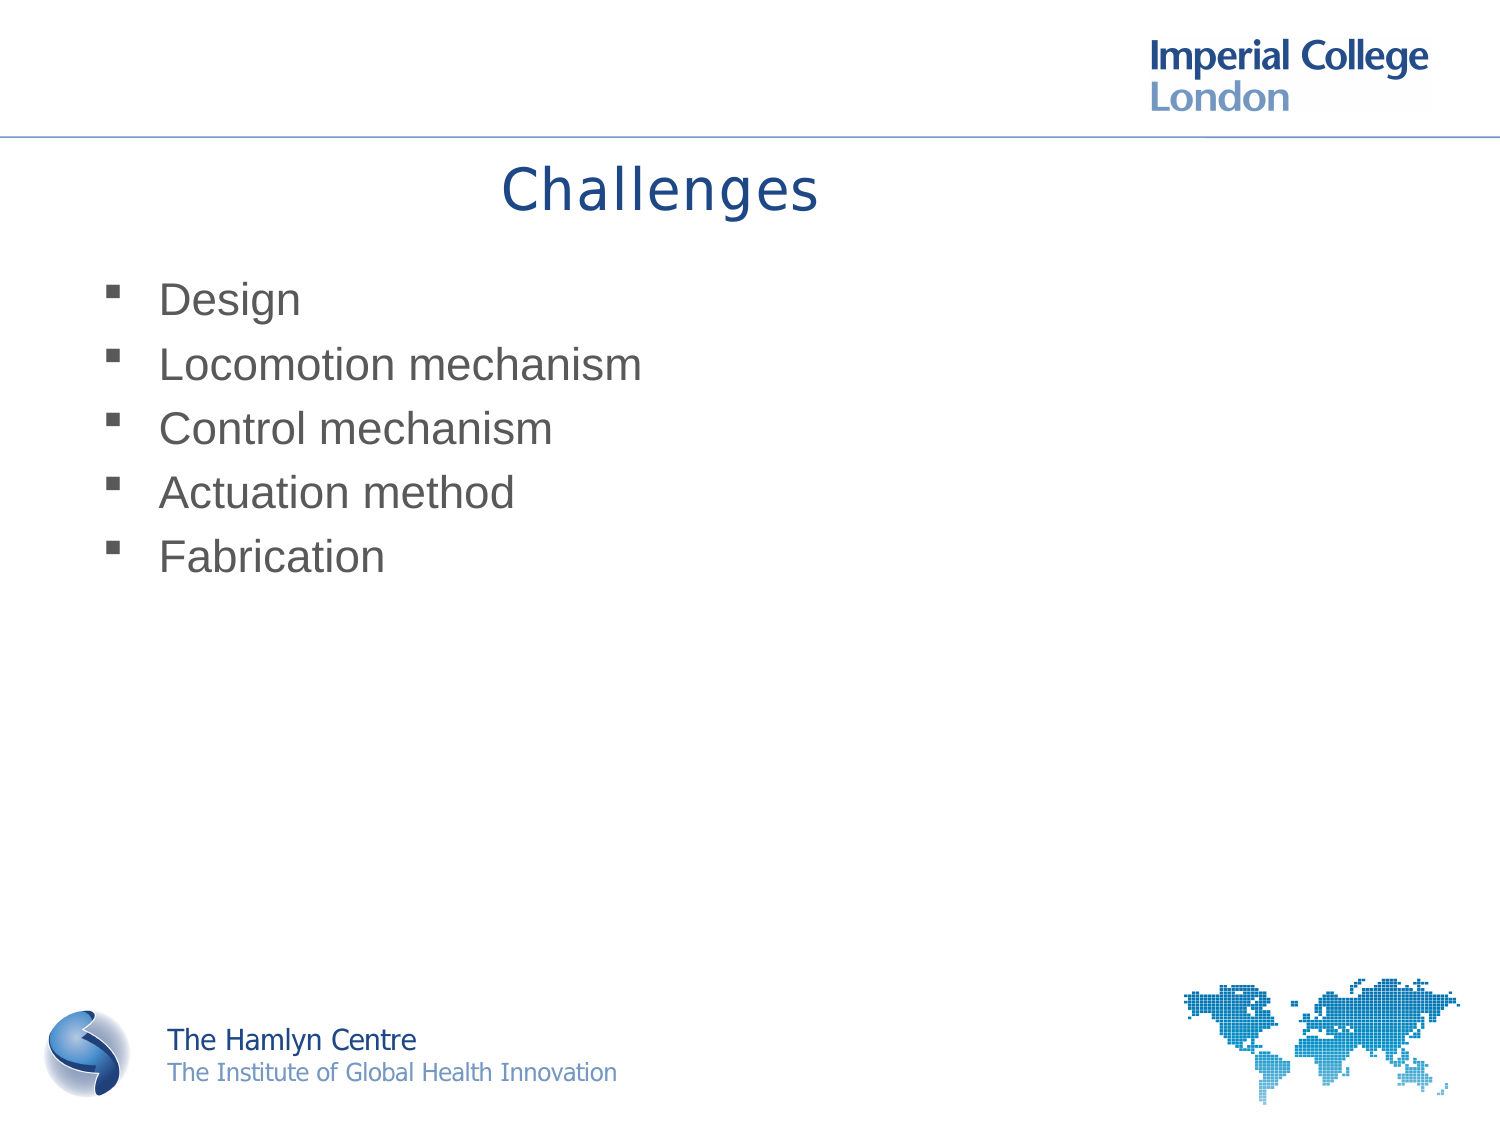

# Challenges
Design
Locomotion mechanism
Control mechanism
Actuation method
Fabrication